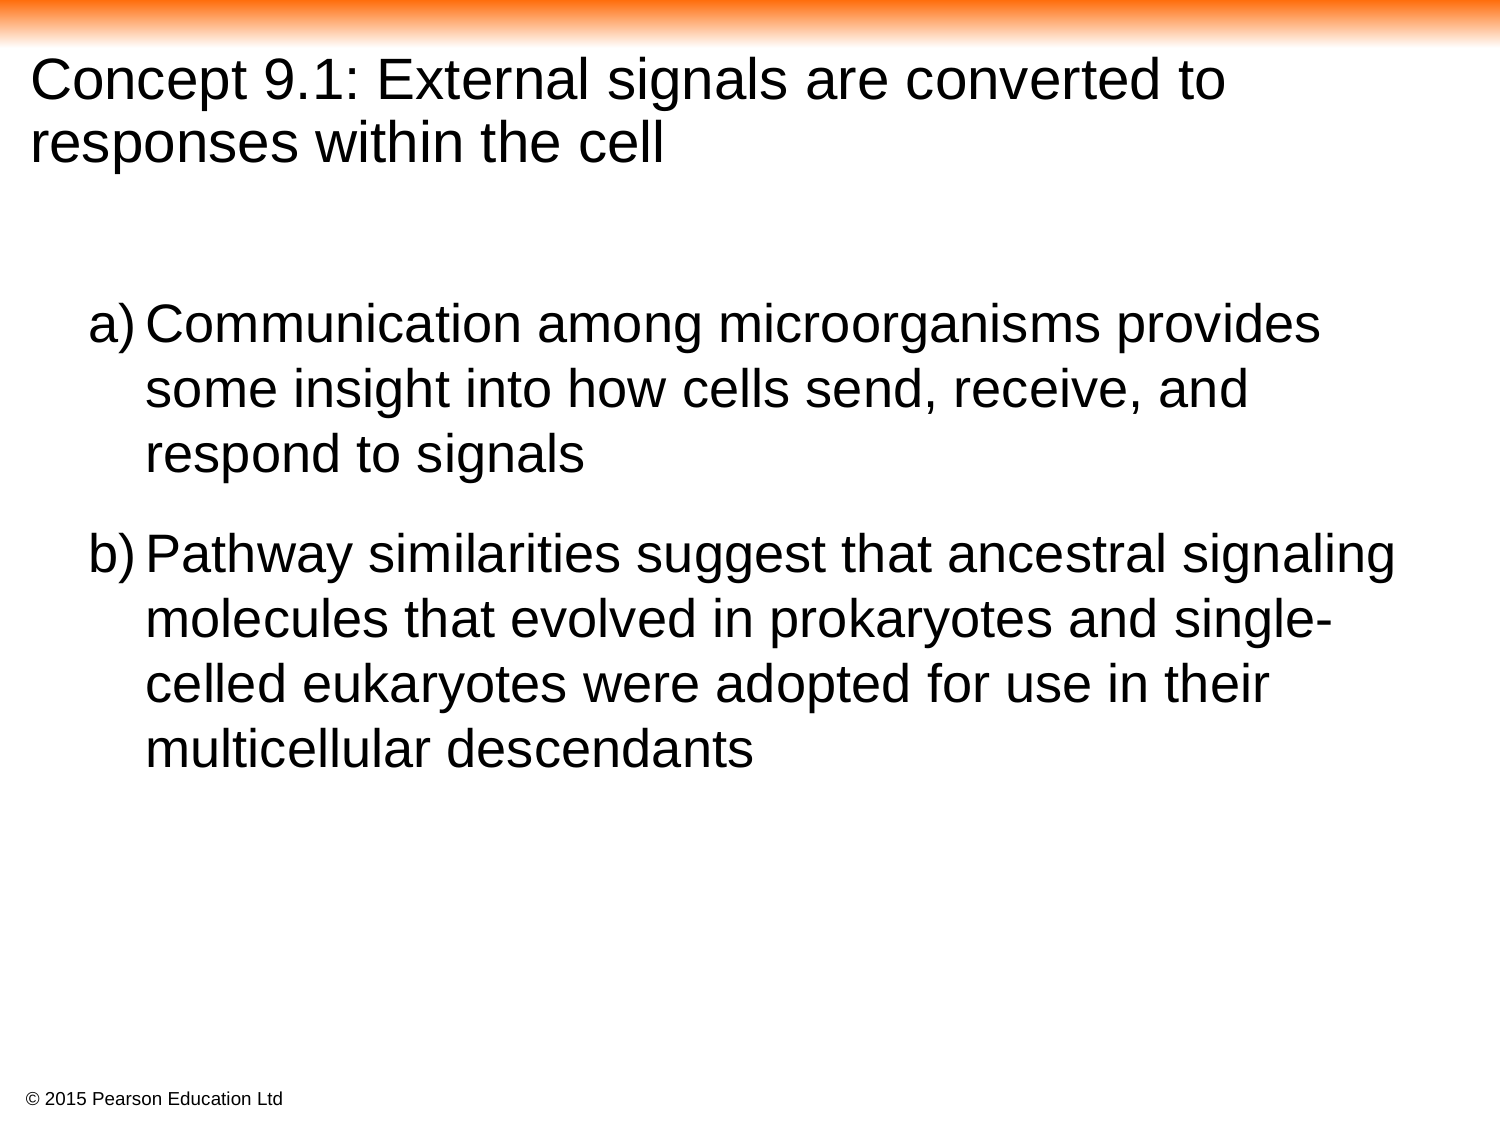

# Concept 9.1: External signals are converted to responses within the cell
Communication among microorganisms provides some insight into how cells send, receive, and respond to signals
Pathway similarities suggest that ancestral signaling molecules that evolved in prokaryotes and single-celled eukaryotes were adopted for use in their multicellular descendants